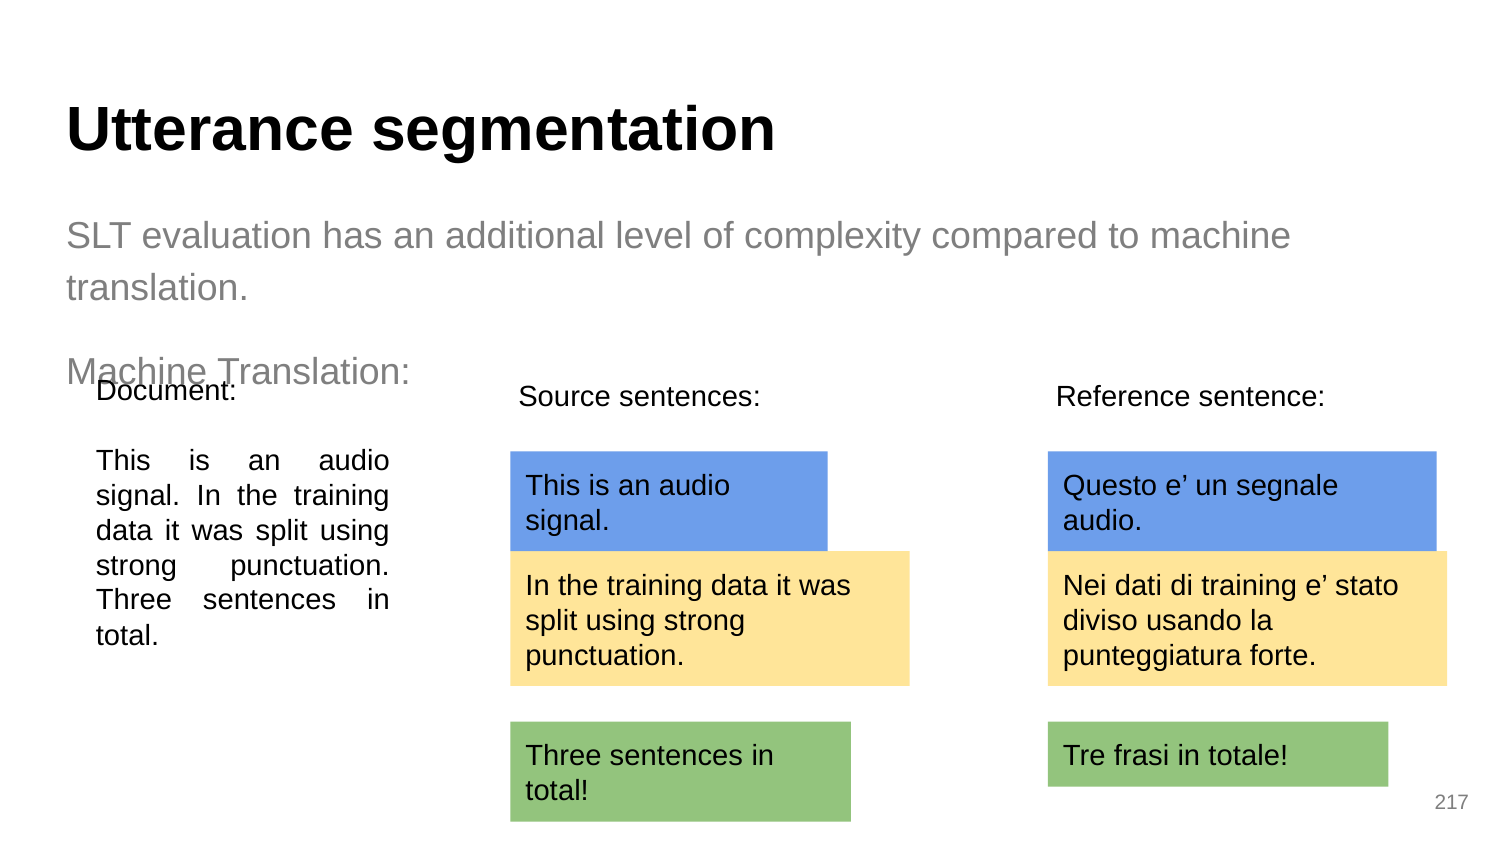

# Utterance segmentation
SLT evaluation has an additional level of complexity compared to machine translation.
Machine Translation:

Document:

This is an audio signal. In the training data it was split using strong punctuation. Three sentences in total.
Source sentences:

Reference sentence:

This is an audio signal.
Questo e’ un segnale audio.
In the training data it was split using strong punctuation.
Nei dati di training e’ stato diviso usando la punteggiatura forte.
Three sentences in total!
Tre frasi in totale!
217